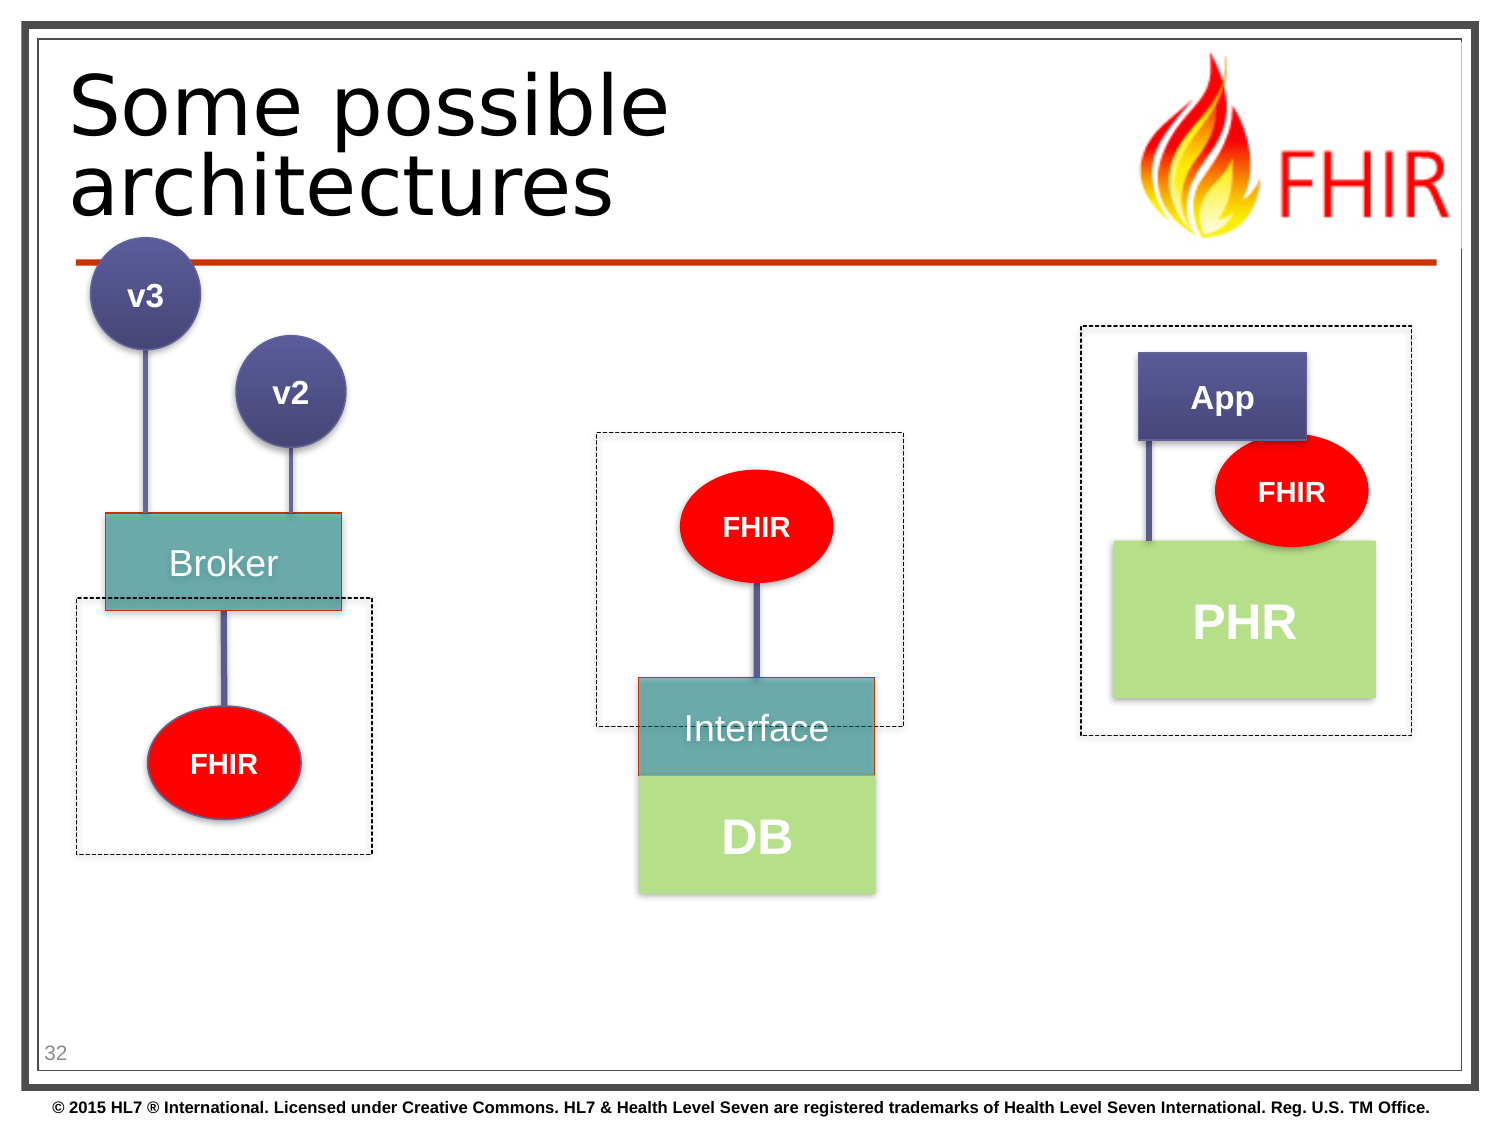

# Some possible architectures
v3

v2
App

FHIR
FHIR
Broker
PHR

Interface
FHIR
DB
32